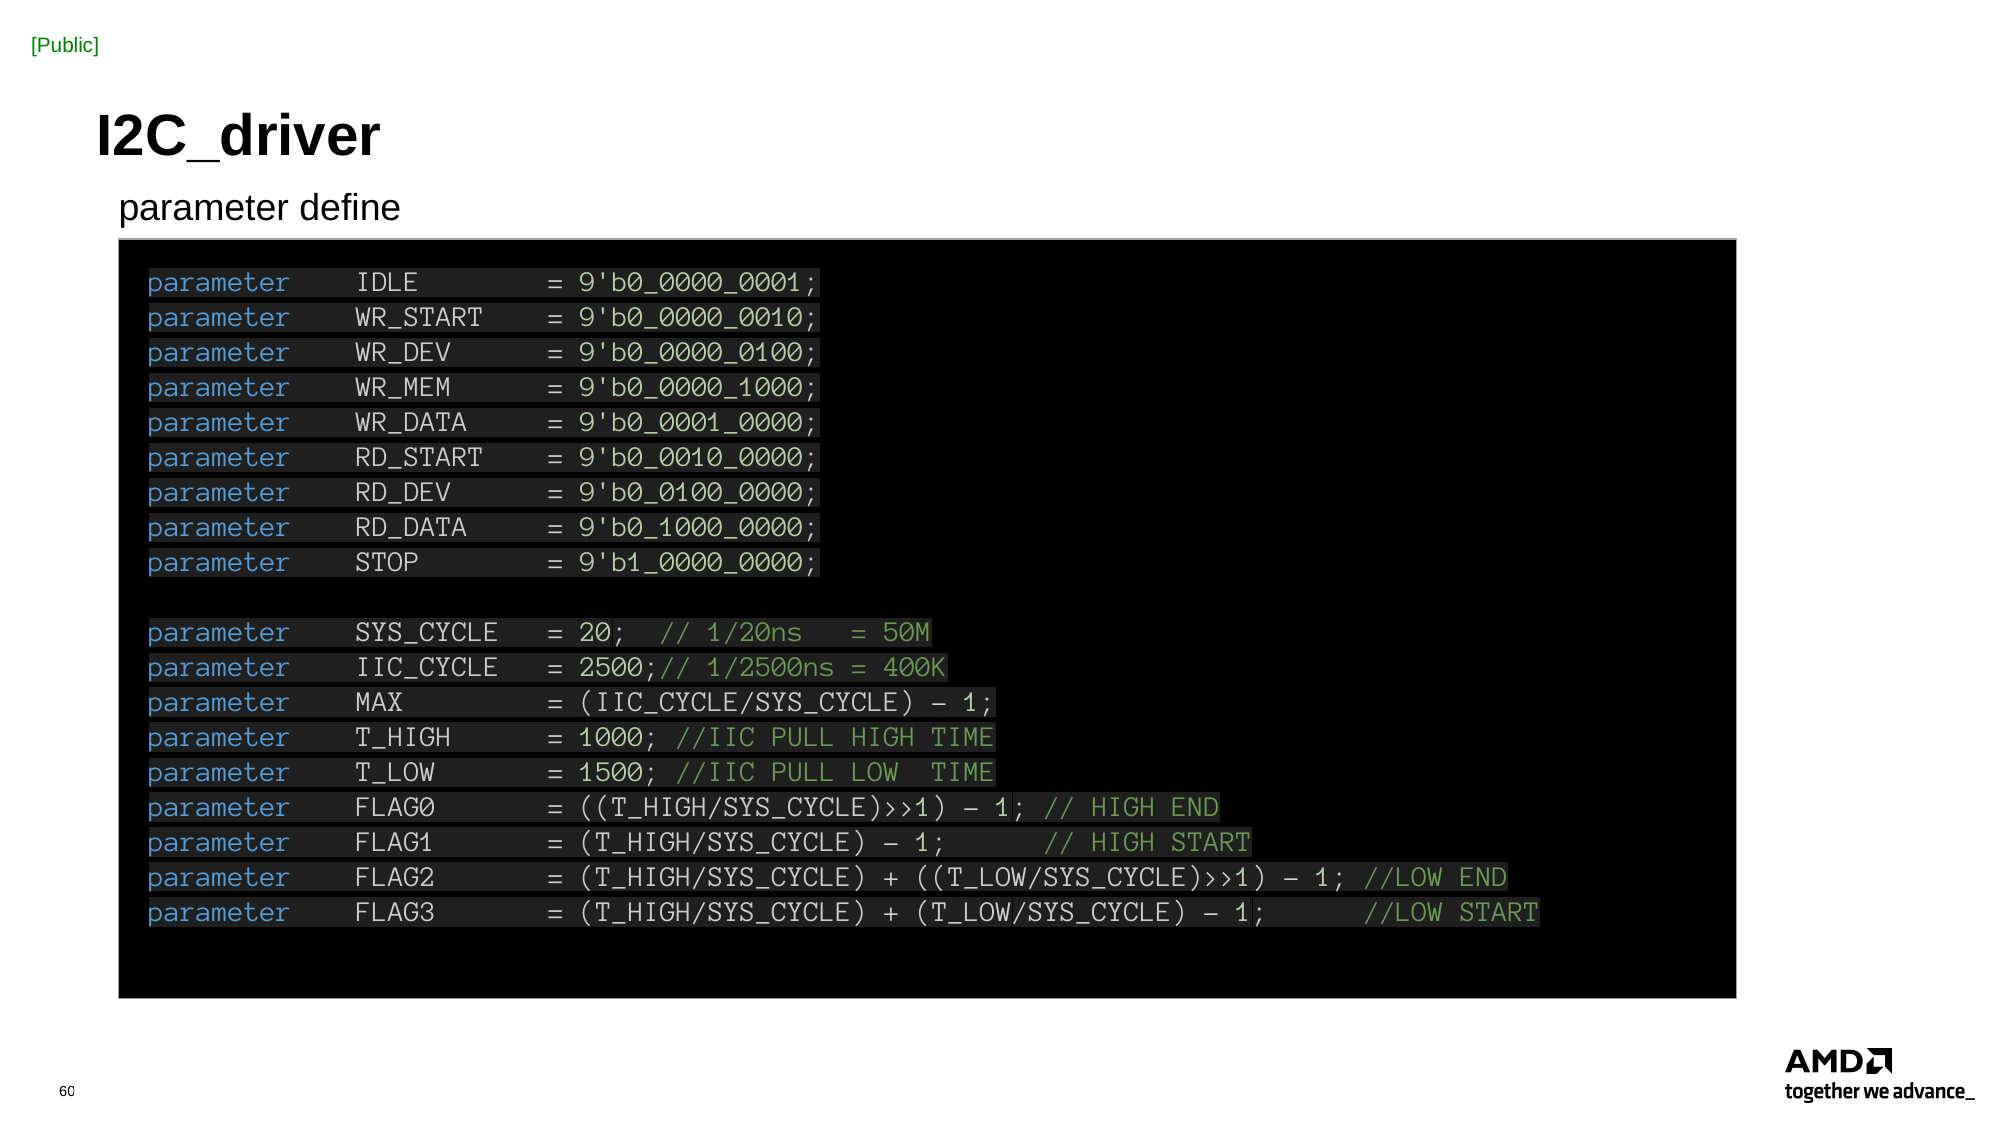

# I2C_driver
parameter define
parameter    IDLE        = 9'b0_0000_0001;
parameter    WR_START    = 9'b0_0000_0010;
parameter    WR_DEV      = 9'b0_0000_0100;
parameter    WR_MEM      = 9'b0_0000_1000;
parameter    WR_DATA     = 9'b0_0001_0000;
parameter    RD_START    = 9'b0_0010_0000;
parameter    RD_DEV      = 9'b0_0100_0000;
parameter    RD_DATA     = 9'b0_1000_0000;
parameter    STOP        = 9'b1_0000_0000;
parameter    SYS_CYCLE   = 20;  // 1/20ns   = 50M
parameter    IIC_CYCLE   = 2500;// 1/2500ns = 400K
parameter    MAX         = (IIC_CYCLE/SYS_CYCLE) - 1;
parameter    T_HIGH      = 1000; //IIC PULL HIGH TIME
parameter    T_LOW       = 1500; //IIC PULL LOW  TIME
parameter    FLAG0       = ((T_HIGH/SYS_CYCLE)>>1) - 1; // HIGH END
parameter    FLAG1       = (T_HIGH/SYS_CYCLE) - 1;      // HIGH START
parameter    FLAG2       = (T_HIGH/SYS_CYCLE) + ((T_LOW/SYS_CYCLE)>>1) - 1; //LOW END
parameter    FLAG3       = (T_HIGH/SYS_CYCLE) + (T_LOW/SYS_CYCLE) - 1;      //LOW START